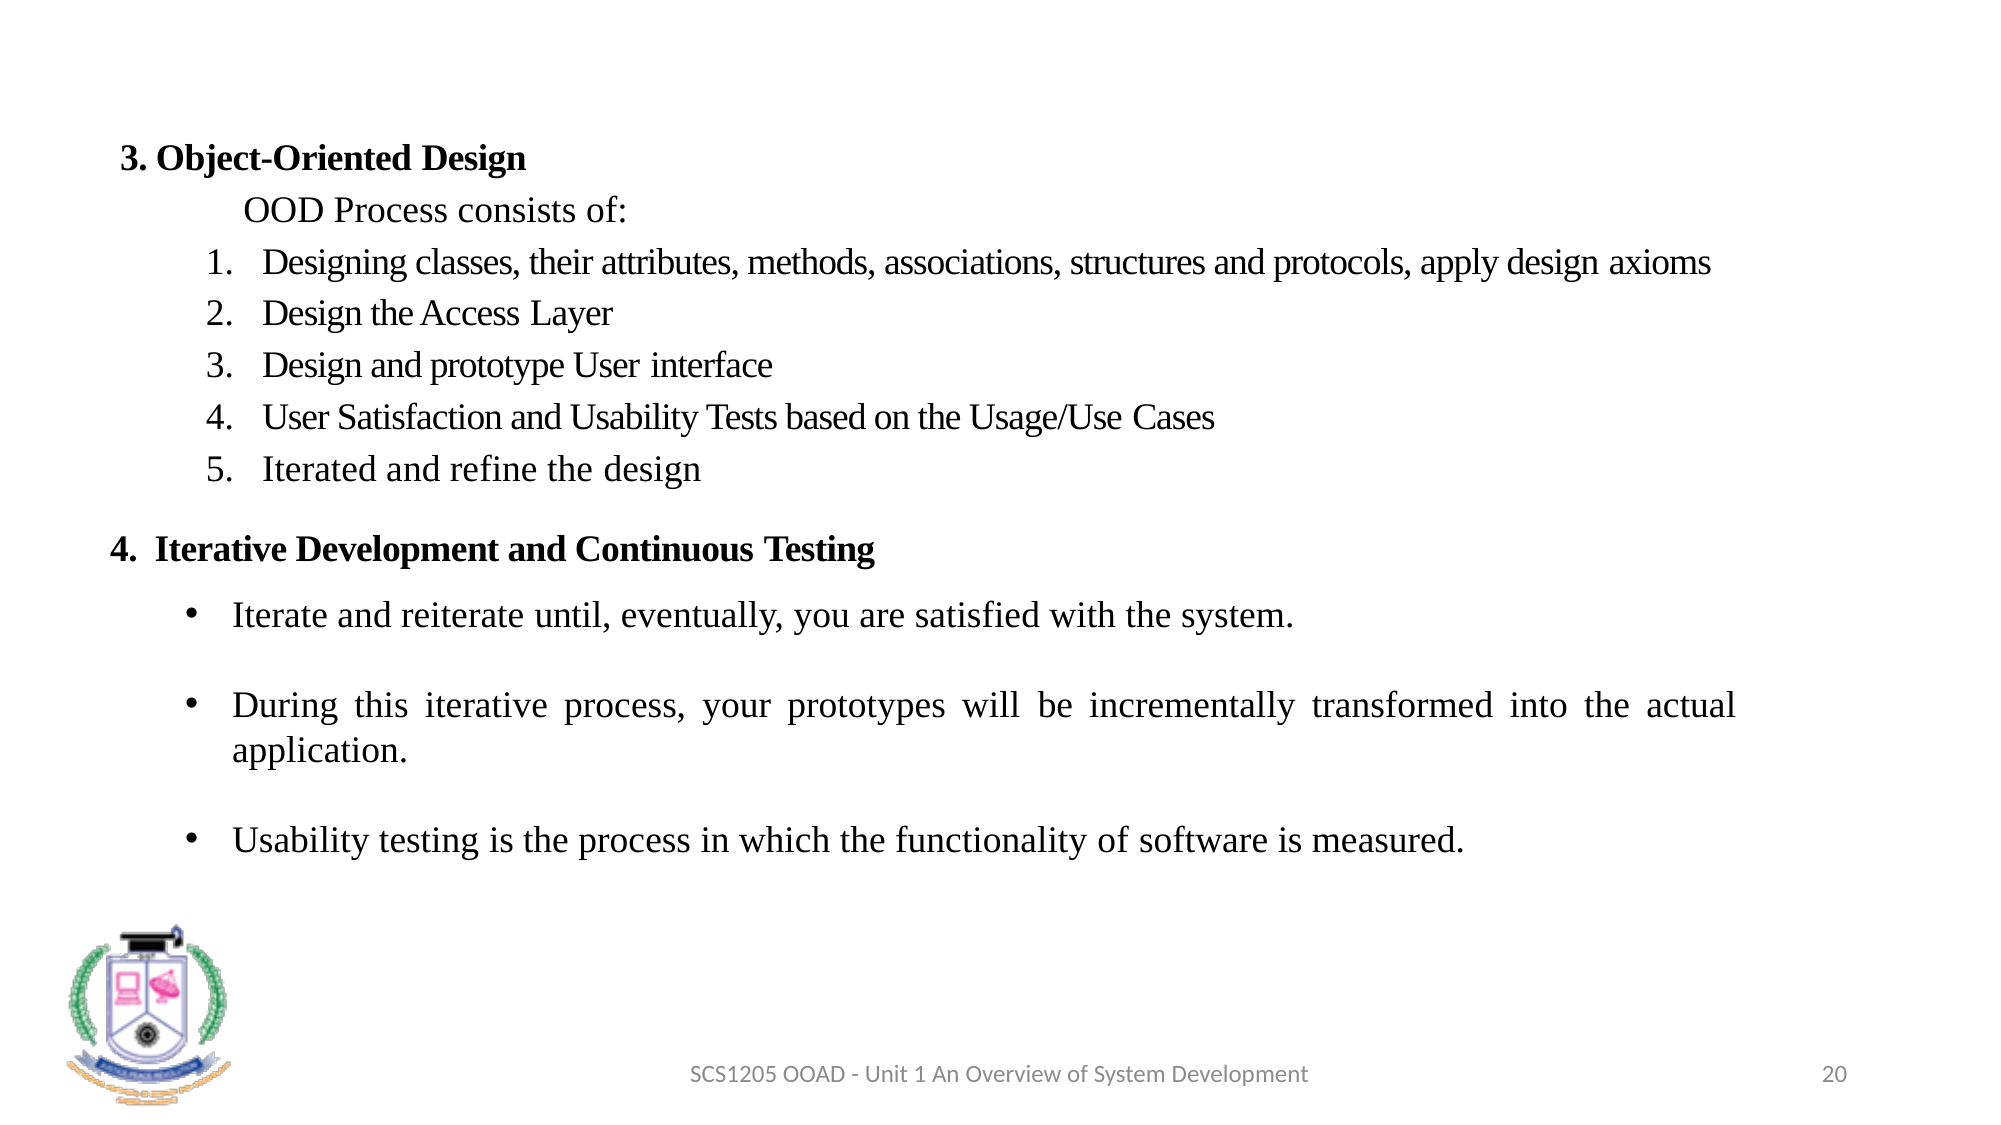

3. Object-Oriented Design
OOD Process consists of:
Designing classes, their attributes, methods, associations, structures and protocols, apply design axioms
Design the Access Layer
Design and prototype User interface
User Satisfaction and Usability Tests based on the Usage/Use Cases
Iterated and refine the design
4.  Iterative Development and Continuous Testing

Iterate and reiterate until, eventually, you are satisfied with the system.

During this iterative process, your prototypes will be incrementally transformed into the actual application.

Usability testing is the process in which the functionality of software is measured.
SCS1205 OOAD - Unit 1 An Overview of System Development
20